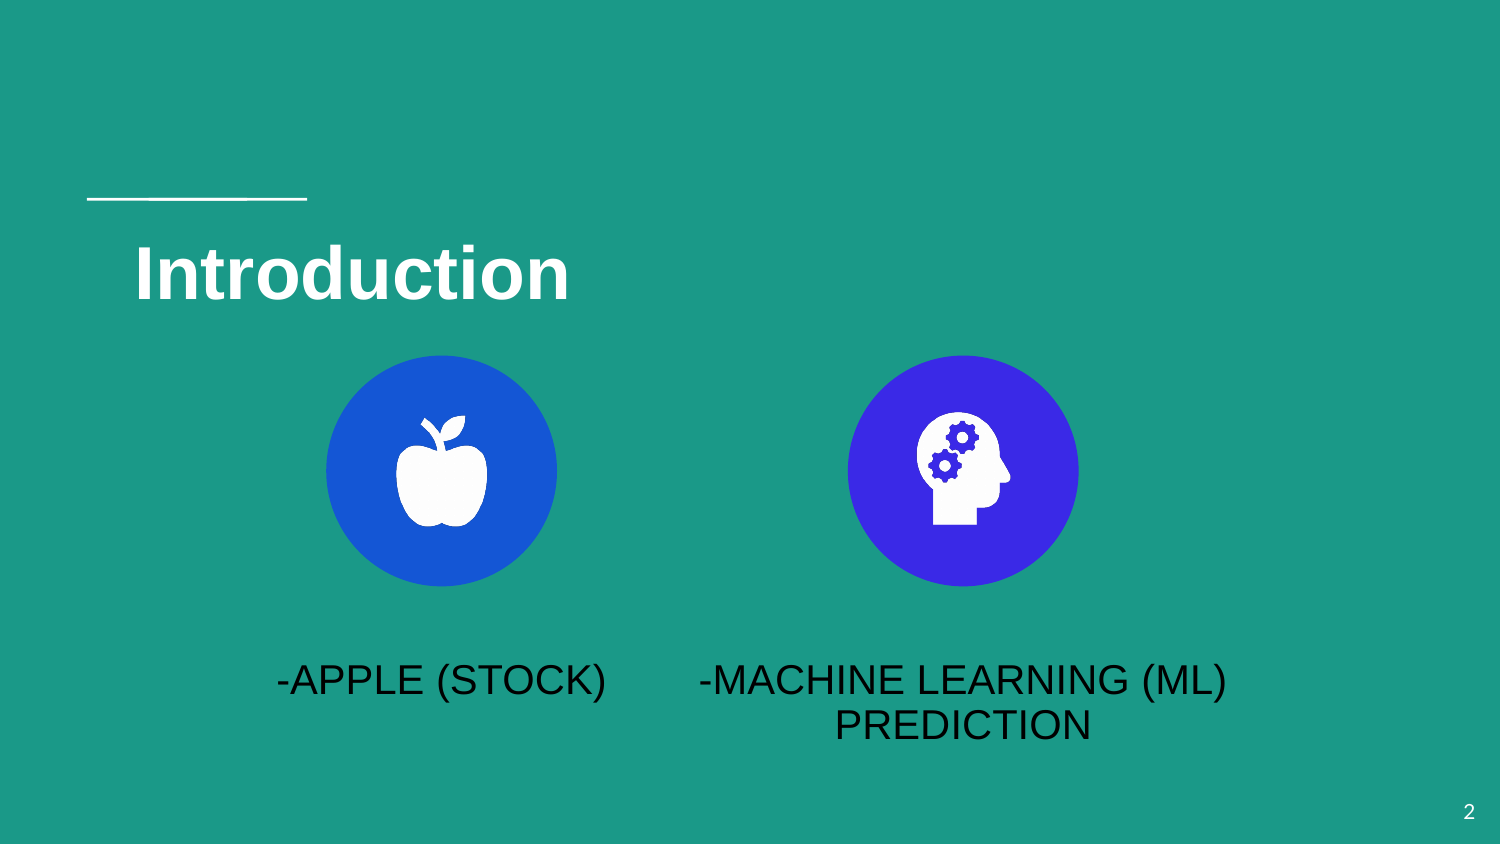

# Introduction

-APPLE (STOCK)

-MACHINE LEARNING (ML) PREDICTION
2